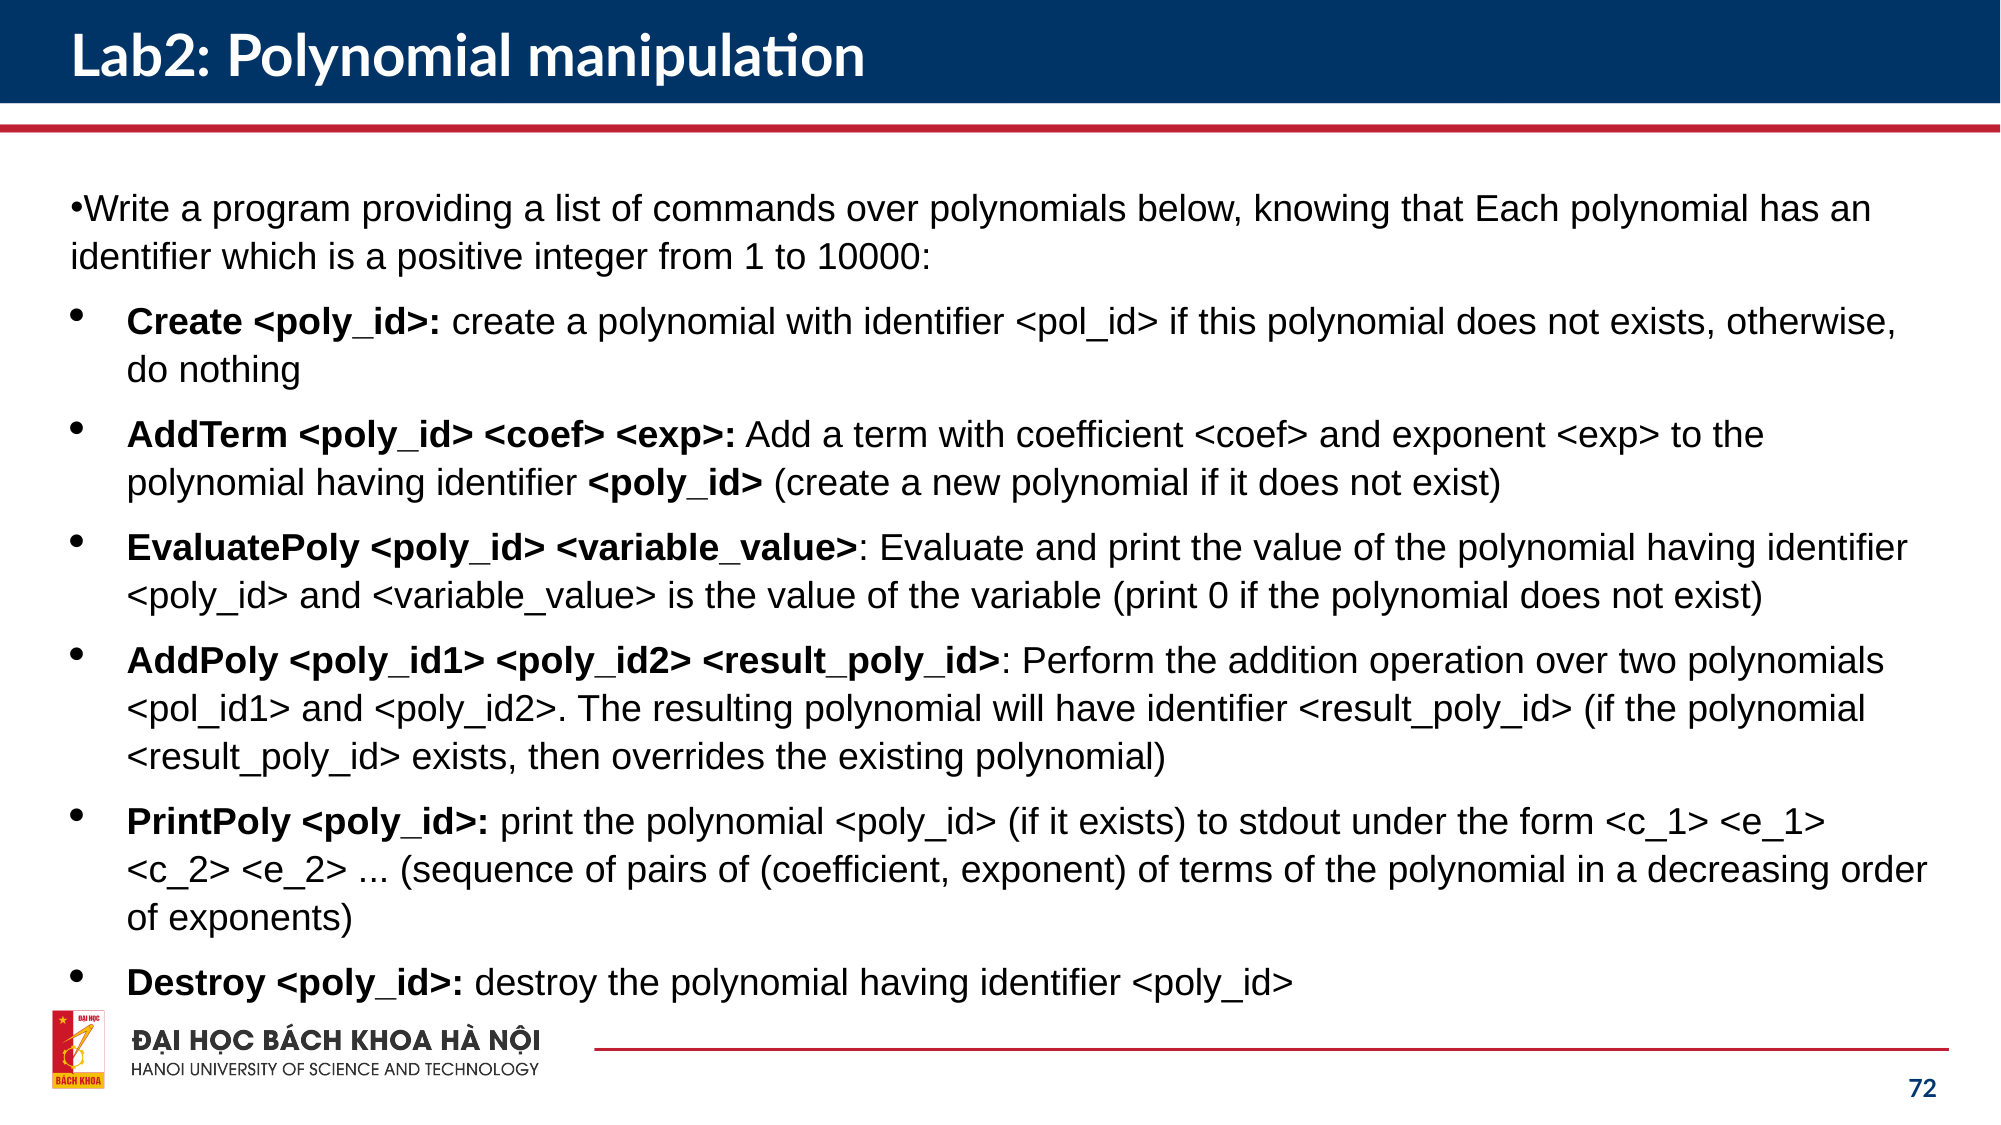

# Lab2: Polynomial manipulation
Write a program providing a list of commands over polynomials below, knowing that Each polynomial has an identifier which is a positive integer from 1 to 10000:
Create <poly_id>: create a polynomial with identifier <pol_id> if this polynomial does not exists, otherwise, do nothing
AddTerm <poly_id> <coef> <exp>: Add a term with coefficient <coef> and exponent <exp> to the polynomial having identifier <poly_id> (create a new polynomial if it does not exist)
EvaluatePoly <poly_id> <variable_value>: Evaluate and print the value of the polynomial having identifier <poly_id> and <variable_value> is the value of the variable (print 0 if the polynomial does not exist)
AddPoly <poly_id1> <poly_id2> <result_poly_id>: Perform the addition operation over two polynomials <pol_id1> and <poly_id2>. The resulting polynomial will have identifier <result_poly_id> (if the polynomial <result_poly_id> exists, then overrides the existing polynomial)
PrintPoly <poly_id>: print the polynomial <poly_id> (if it exists) to stdout under the form <c_1> <e_1> <c_2> <e_2> ... (sequence of pairs of (coefficient, exponent) of terms of the polynomial in a decreasing order of exponents)
Destroy <poly_id>: destroy the polynomial having identifier <poly_id>

72